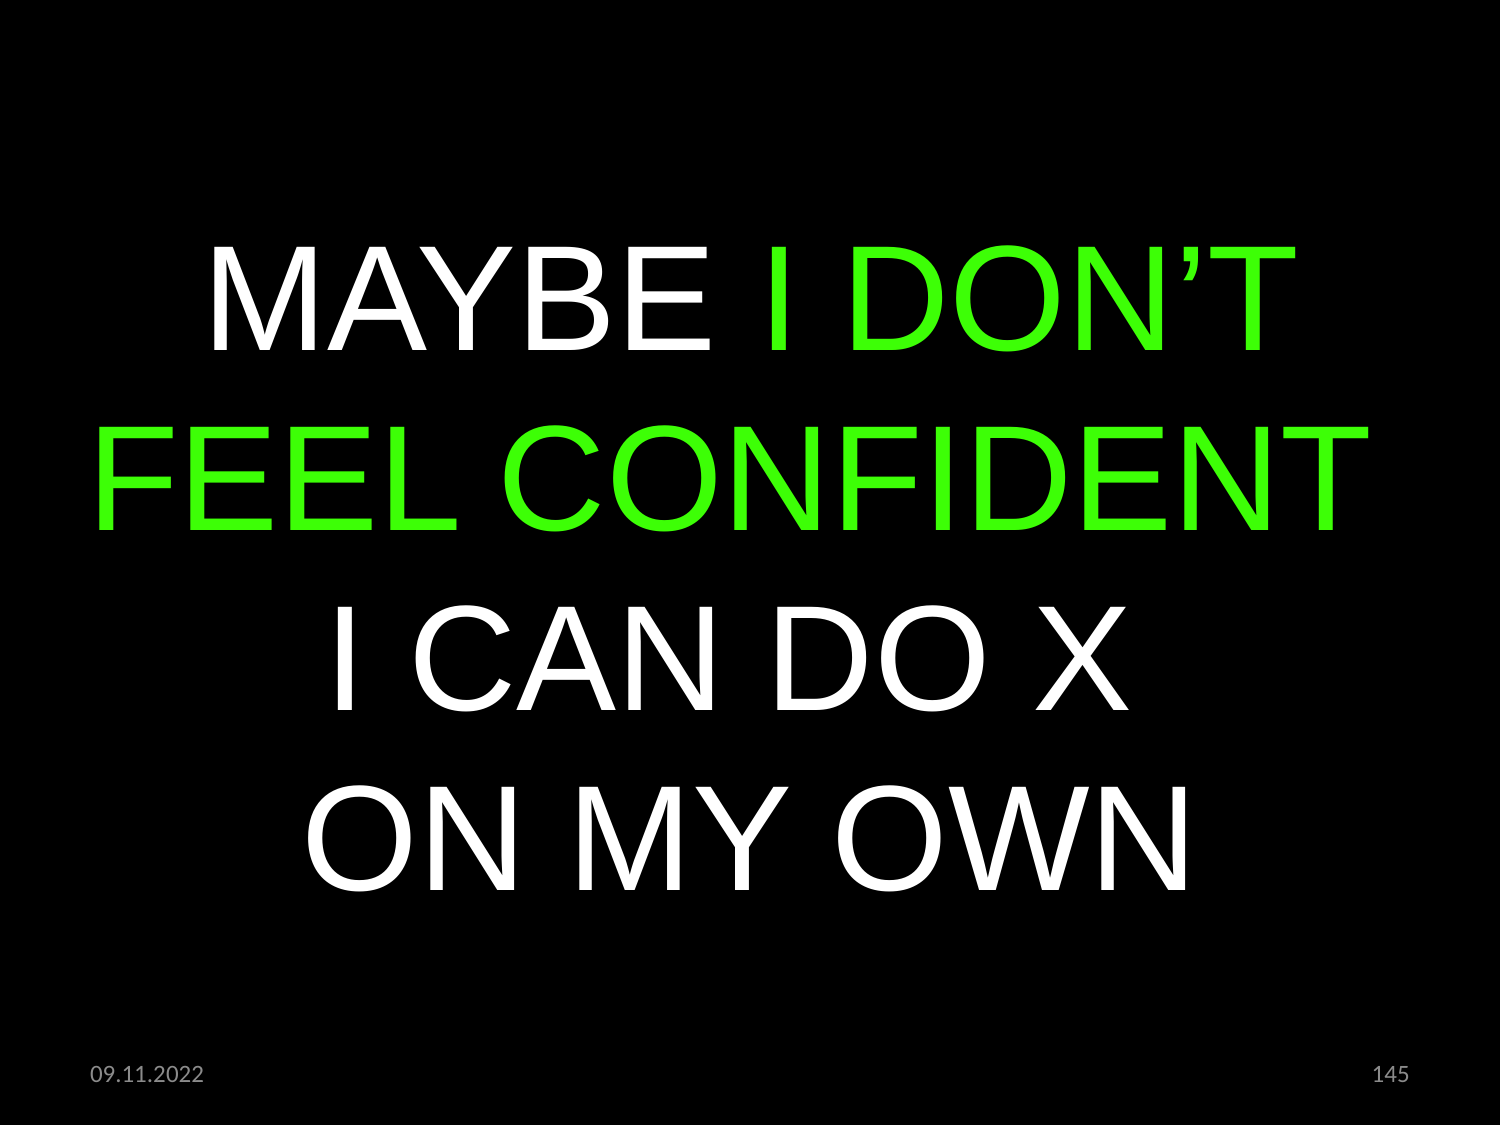

MAYBE I DON’T FEEL CONFIDENT
I CAN DO X
ON MY OWN
09.11.2022
145